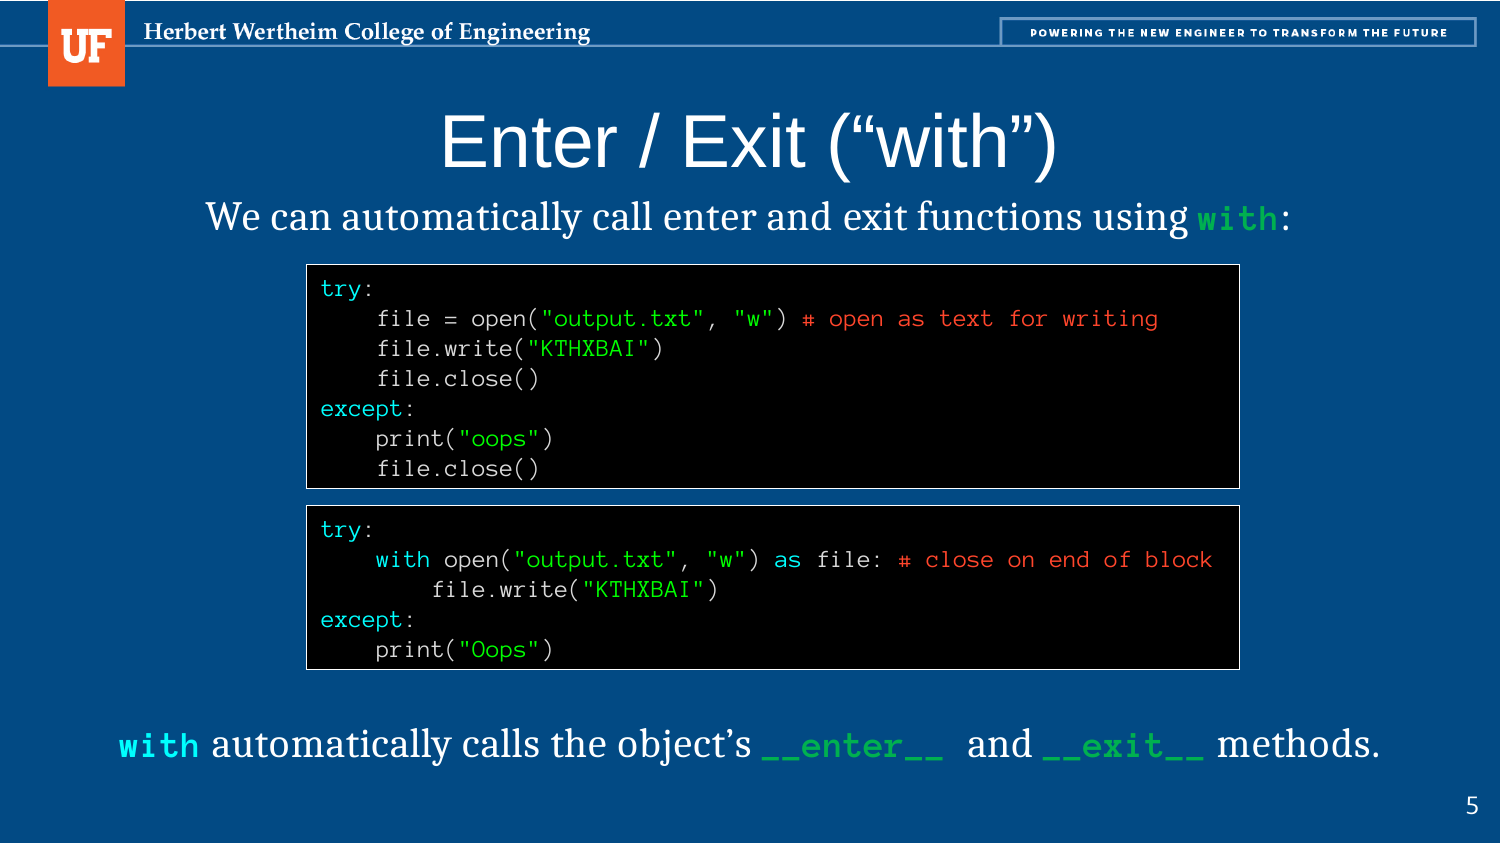

# Enter / Exit (“with”)
We can automatically call enter and exit functions using with:
try:
    file = open("output.txt", "w") # open as text for writing
    file.write("KTHXBAI")
    file.close()
except:
    print("oops")
    file.close()
try:
    with open("output.txt", "w") as file: # close on end of block
        file.write("KTHXBAI")
except:
    print("Oops")
with automatically calls the object’s __enter__ and __exit__ methods.
5